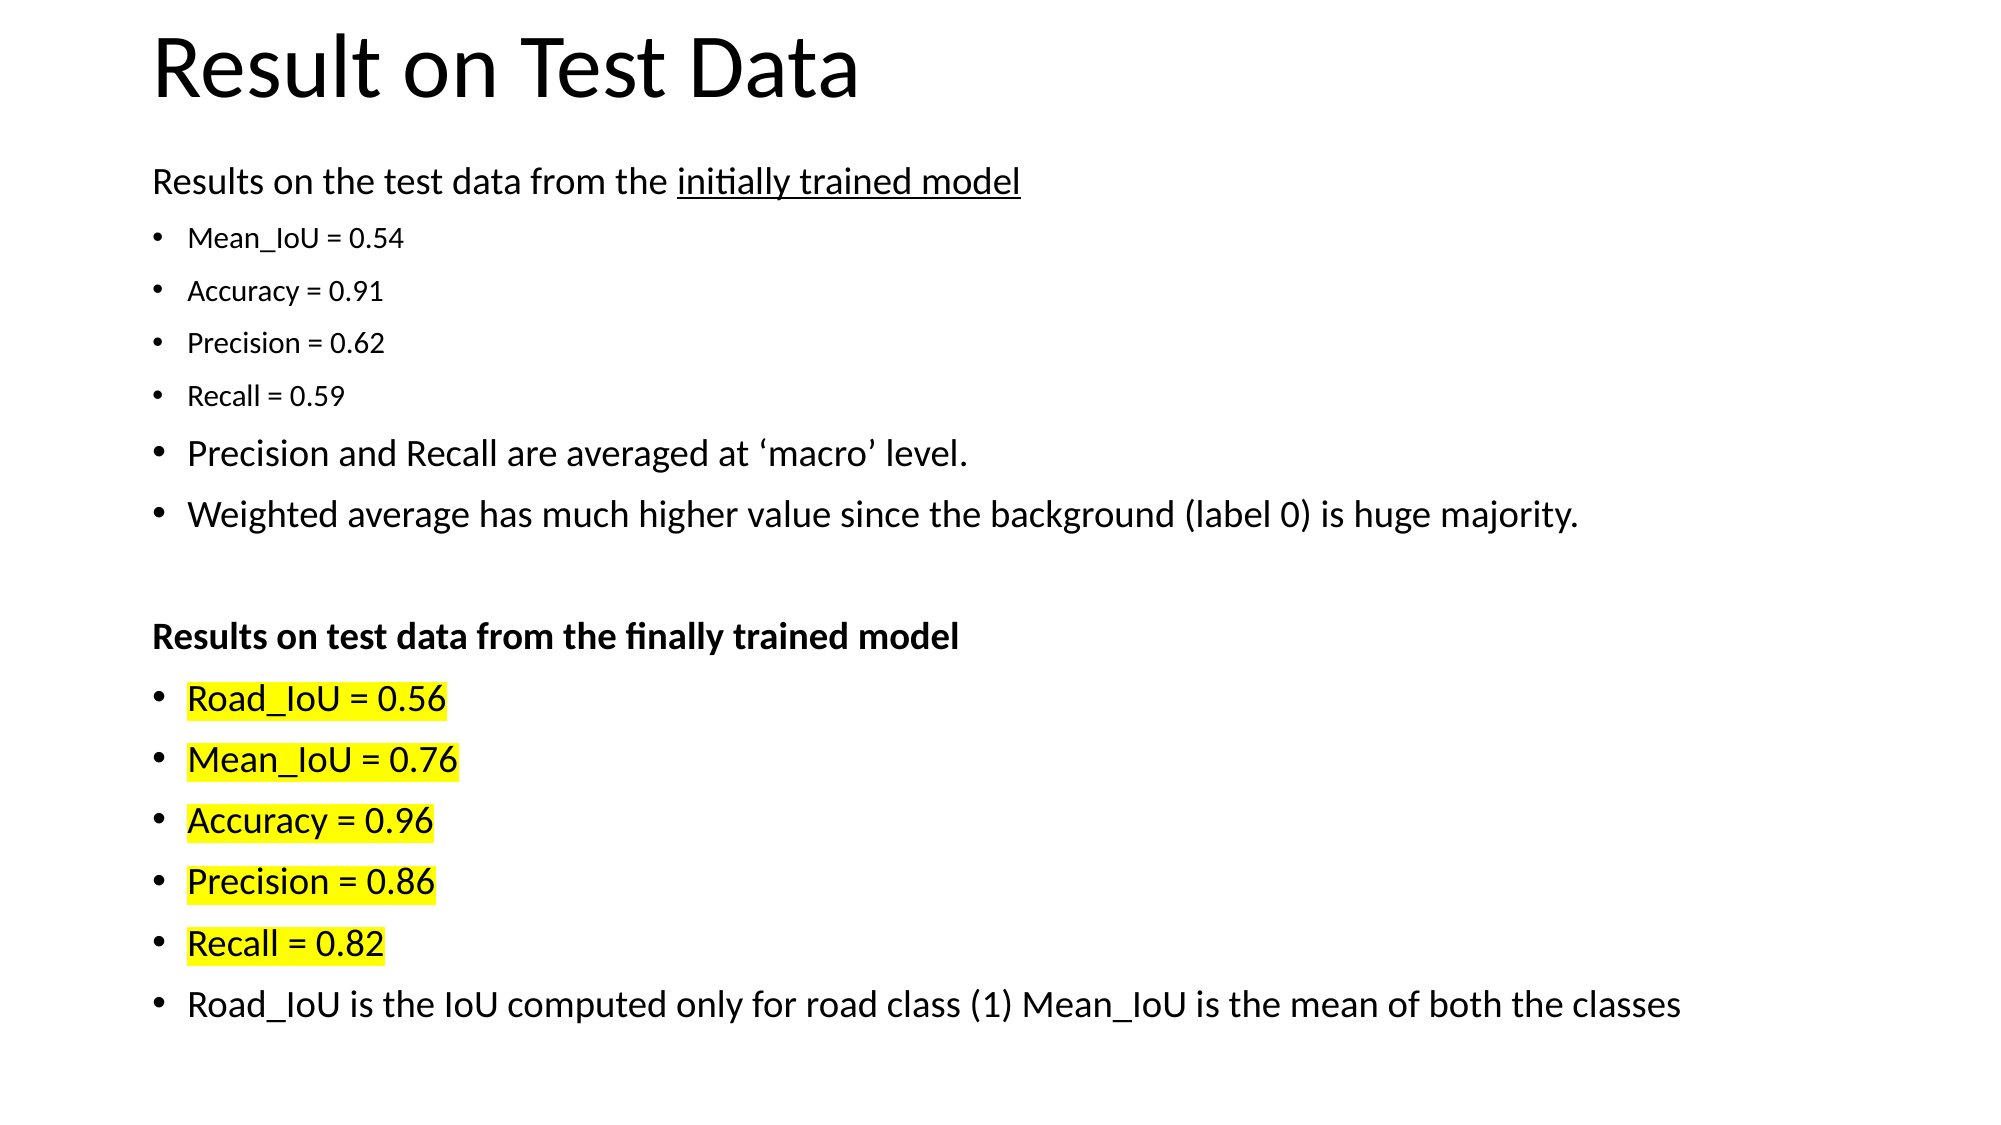

Result on Test Data
Results on the test data from the initially trained model
Mean_IoU = 0.54
Accuracy = 0.91
Precision = 0.62
Recall = 0.59
Precision and Recall are averaged at ‘macro’ level.
Weighted average has much higher value since the background (label 0) is huge majority.

Results on test data from the finally trained model
Road_IoU = 0.56
Mean_IoU = 0.76
Accuracy = 0.96
Precision = 0.86
Recall = 0.82
Road_IoU is the IoU computed only for road class (1) Mean_IoU is the mean of both the classes